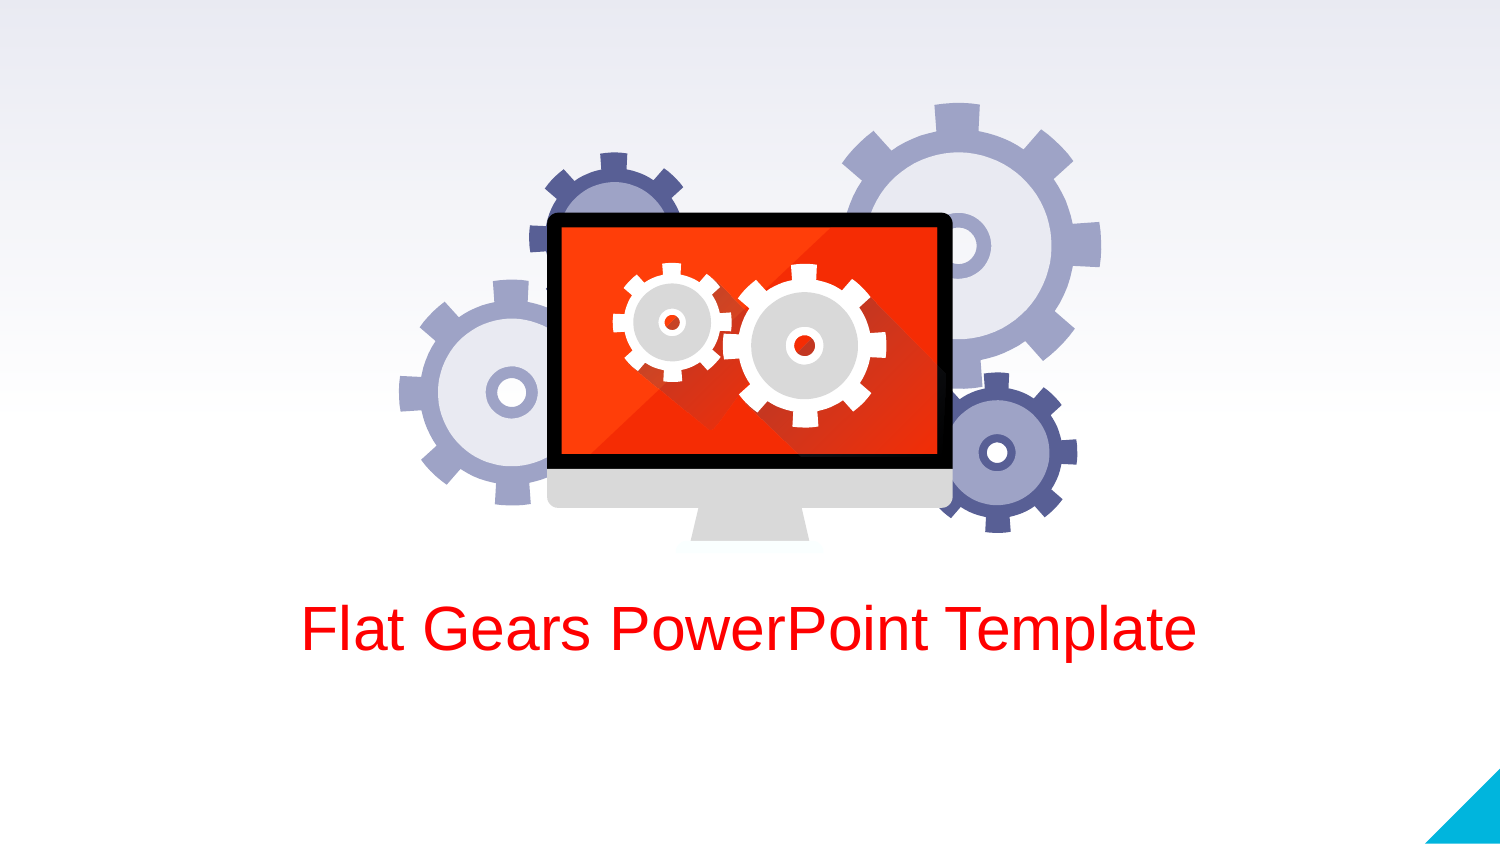

Flat Gears PowerPoint Template

This is a sample text. Insert your desired text here.